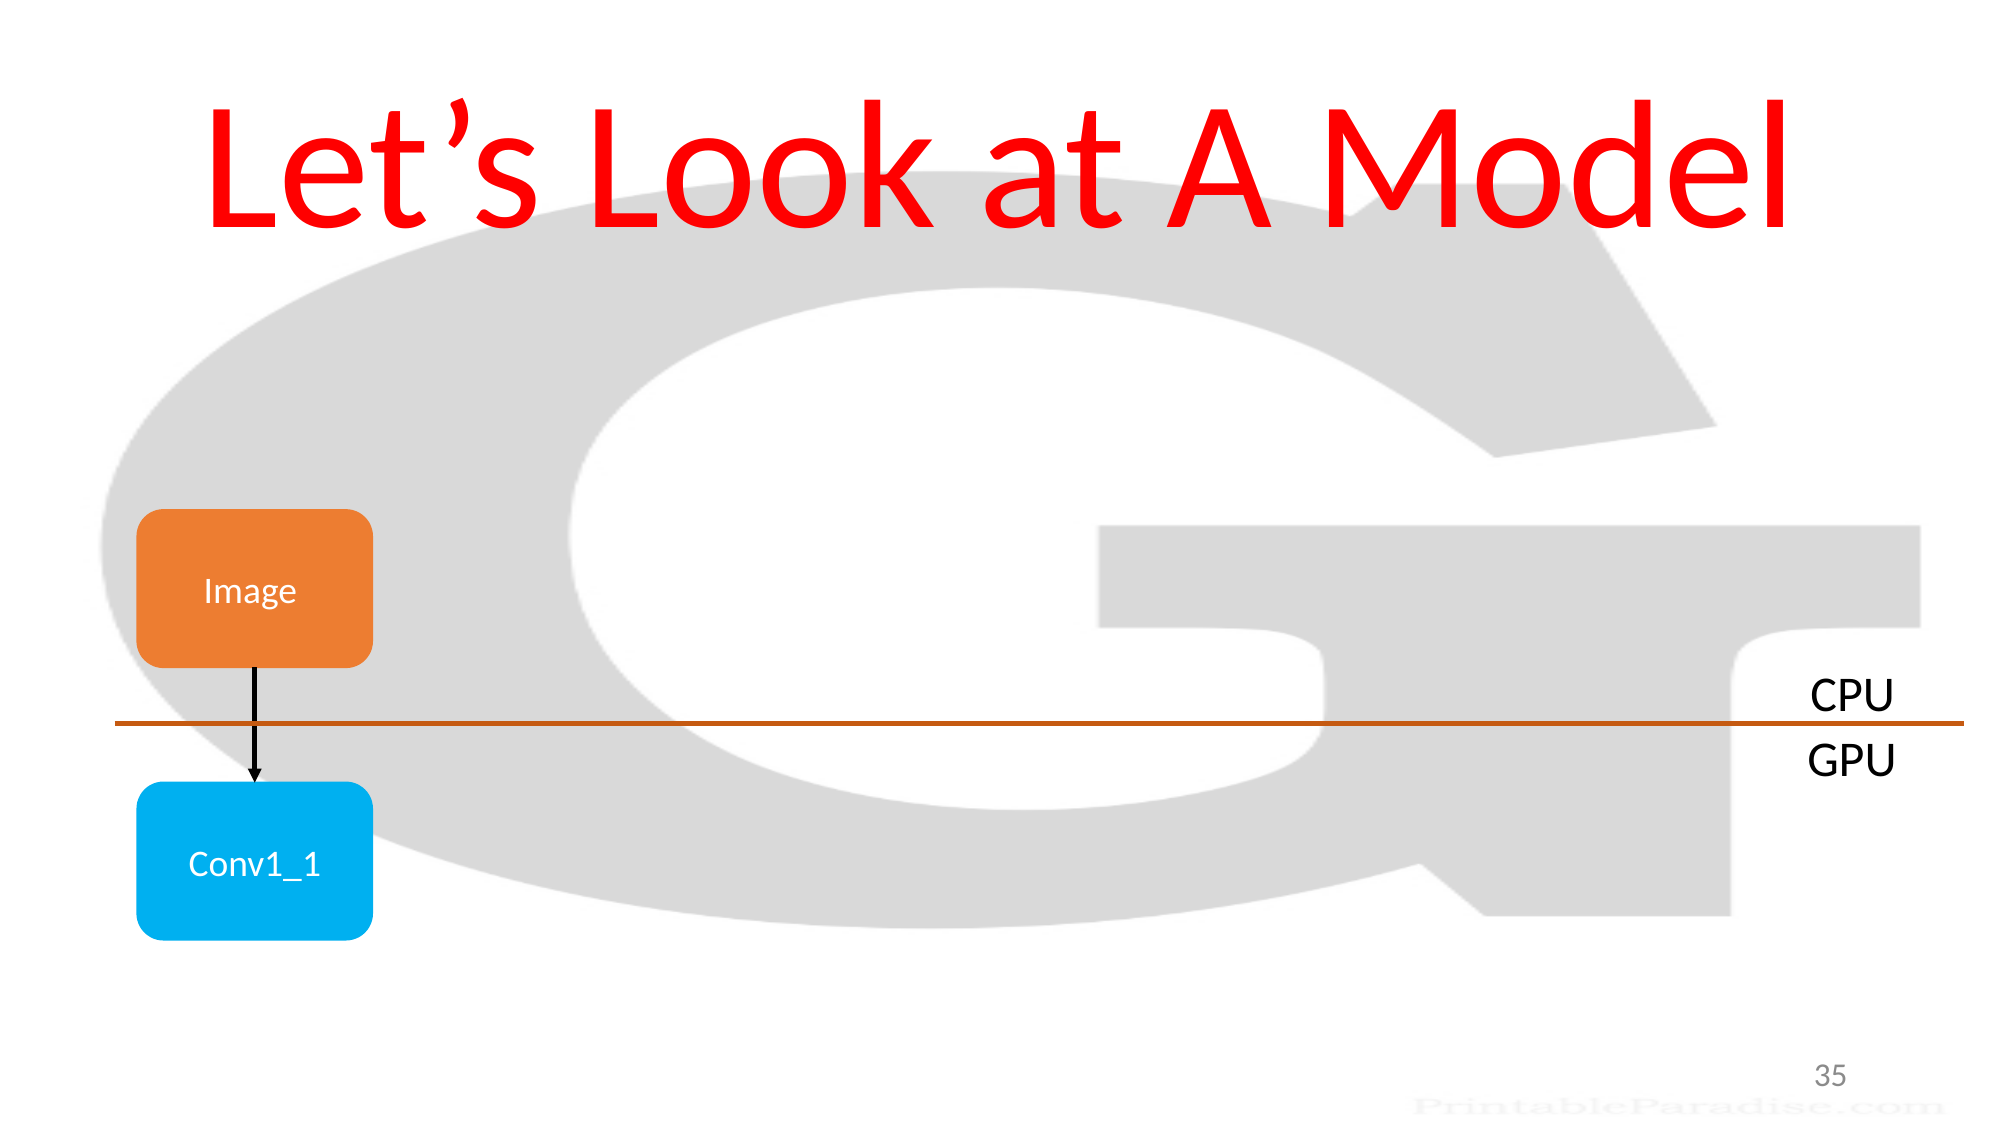

# Let’s Look at A Model

Image
CPU
GPU
Conv1_1
35